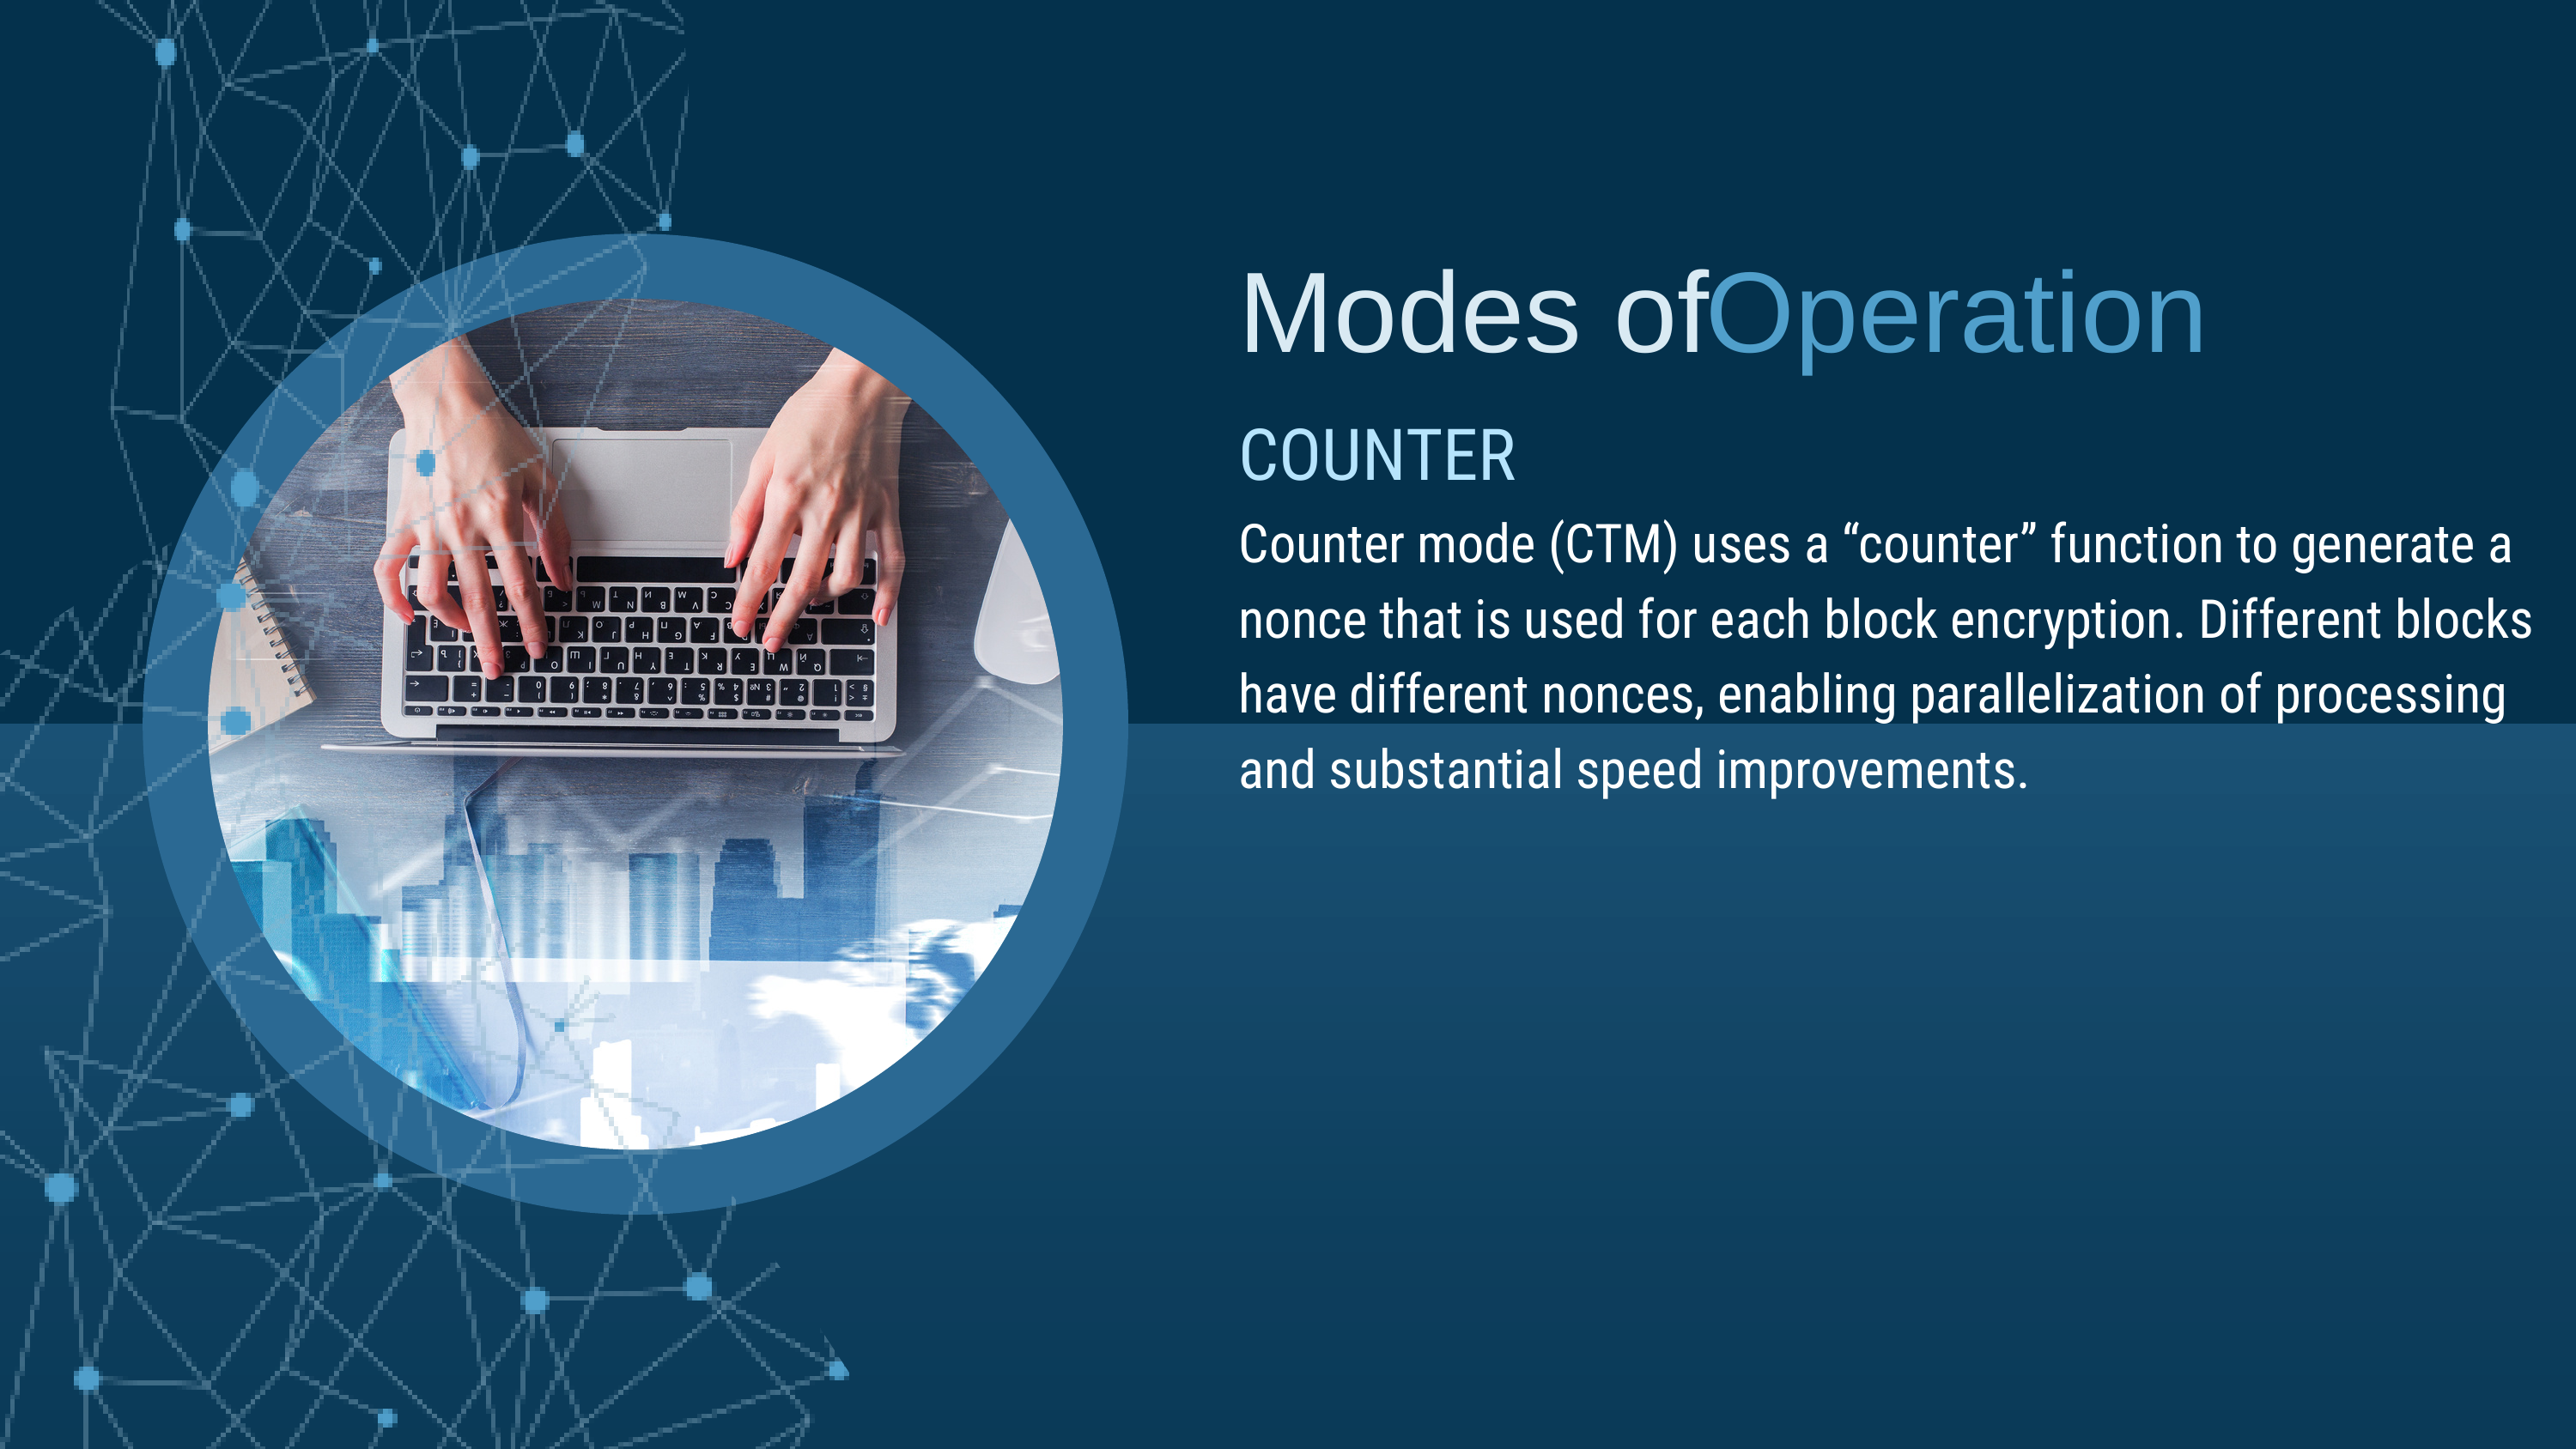

Modes of
Operation

COUNTER
Counter mode (CTM) uses a “counter” function to generate a nonce that is used for each block encryption. Different blocks have different nonces, enabling parallelization of processing and substantial speed improvements.